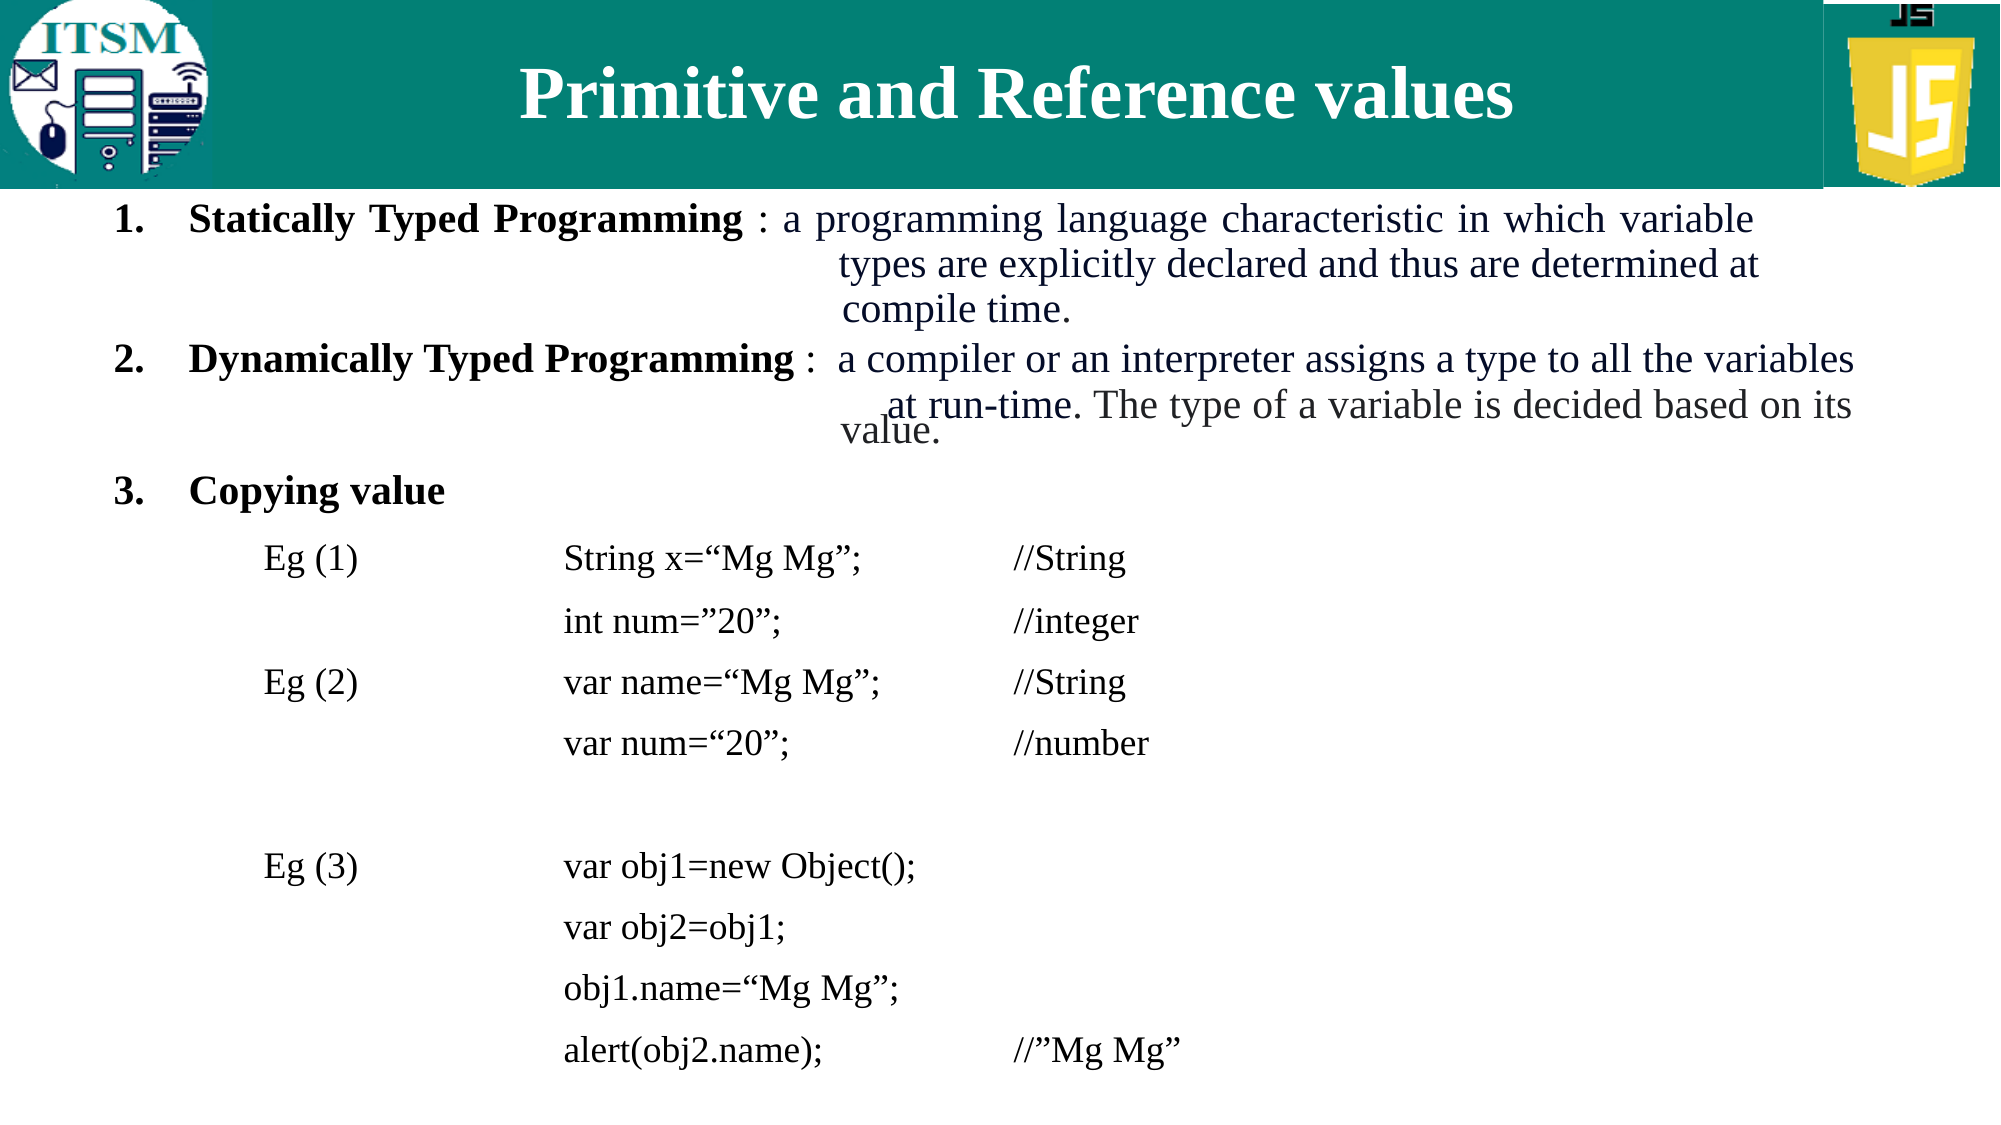

# Primitive and Reference values
Statically Typed Programming : a programming language characteristic in which variable 				                   types are explicitly declared and thus are determined at               	                                                compile time.
Dynamically Typed Programming :  a compiler or an interpreter assigns a type to all the variables
                                                                     at run-time. The type of a variable is decided based on its   	                                                       value.
Copying value
	Eg (1)		String x=“Mg Mg”;		//String
			int num=”20”;		//integer
	Eg (2)		var name=“Mg Mg”;	//String
			var num=“20”;		//number

	Eg (3)		var obj1=new Object();
			var obj2=obj1;
			obj1.name=“Mg Mg”;
			alert(obj2.name);		//”Mg Mg”